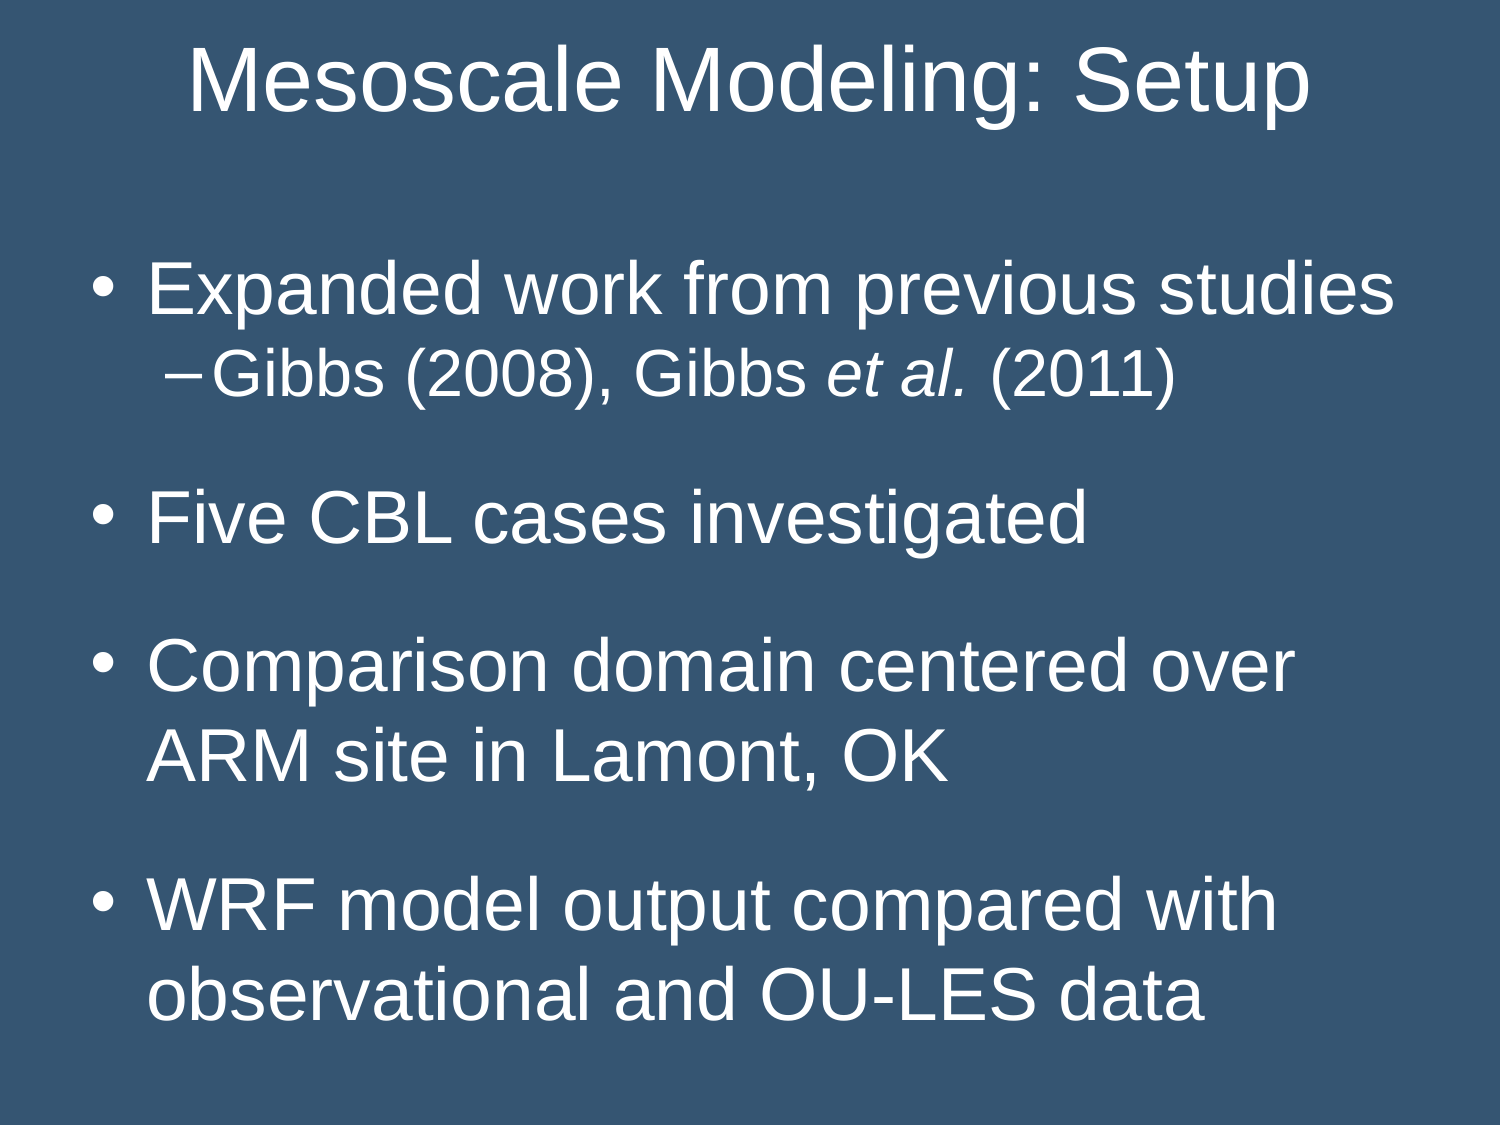

# Mesoscale Modeling: Setup
Expanded work from previous studies
Gibbs (2008), Gibbs et al. (2011)
Five CBL cases investigated
Comparison domain centered over ARM site in Lamont, OK
WRF model output compared with observational and OU-LES data